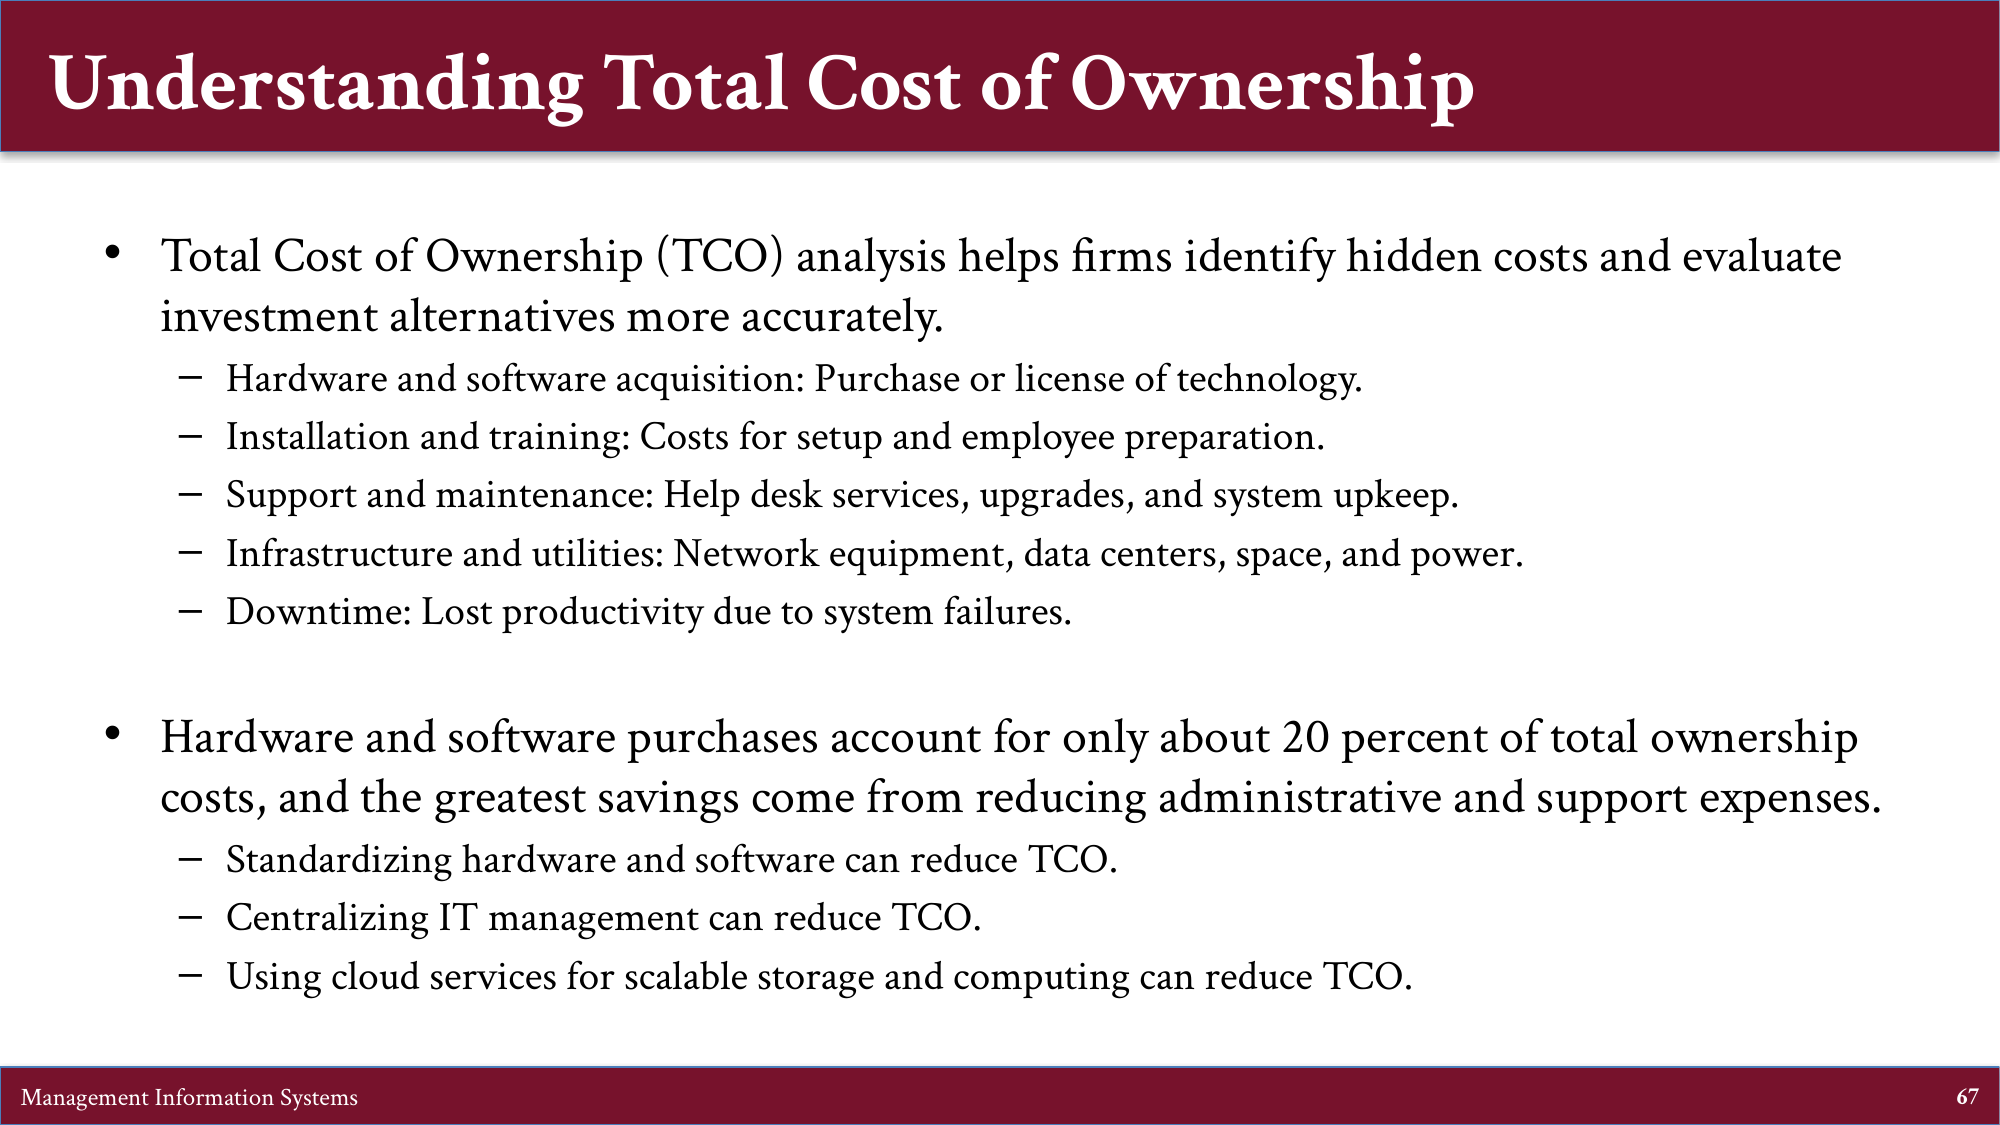

# Understanding Total Cost of Ownership
Total Cost of Ownership (TCO) analysis helps firms identify hidden costs and evaluate investment alternatives more accurately.
Hardware and software acquisition: Purchase or license of technology.
Installation and training: Costs for setup and employee preparation.
Support and maintenance: Help desk services, upgrades, and system upkeep.
Infrastructure and utilities: Network equipment, data centers, space, and power.
Downtime: Lost productivity due to system failures.

Hardware and software purchases account for only about 20 percent of total ownership costs, and the greatest savings come from reducing administrative and support expenses.
Standardizing hardware and software can reduce TCO.
Centralizing IT management can reduce TCO.
Using cloud services for scalable storage and computing can reduce TCO.

 Management Information Systems
67